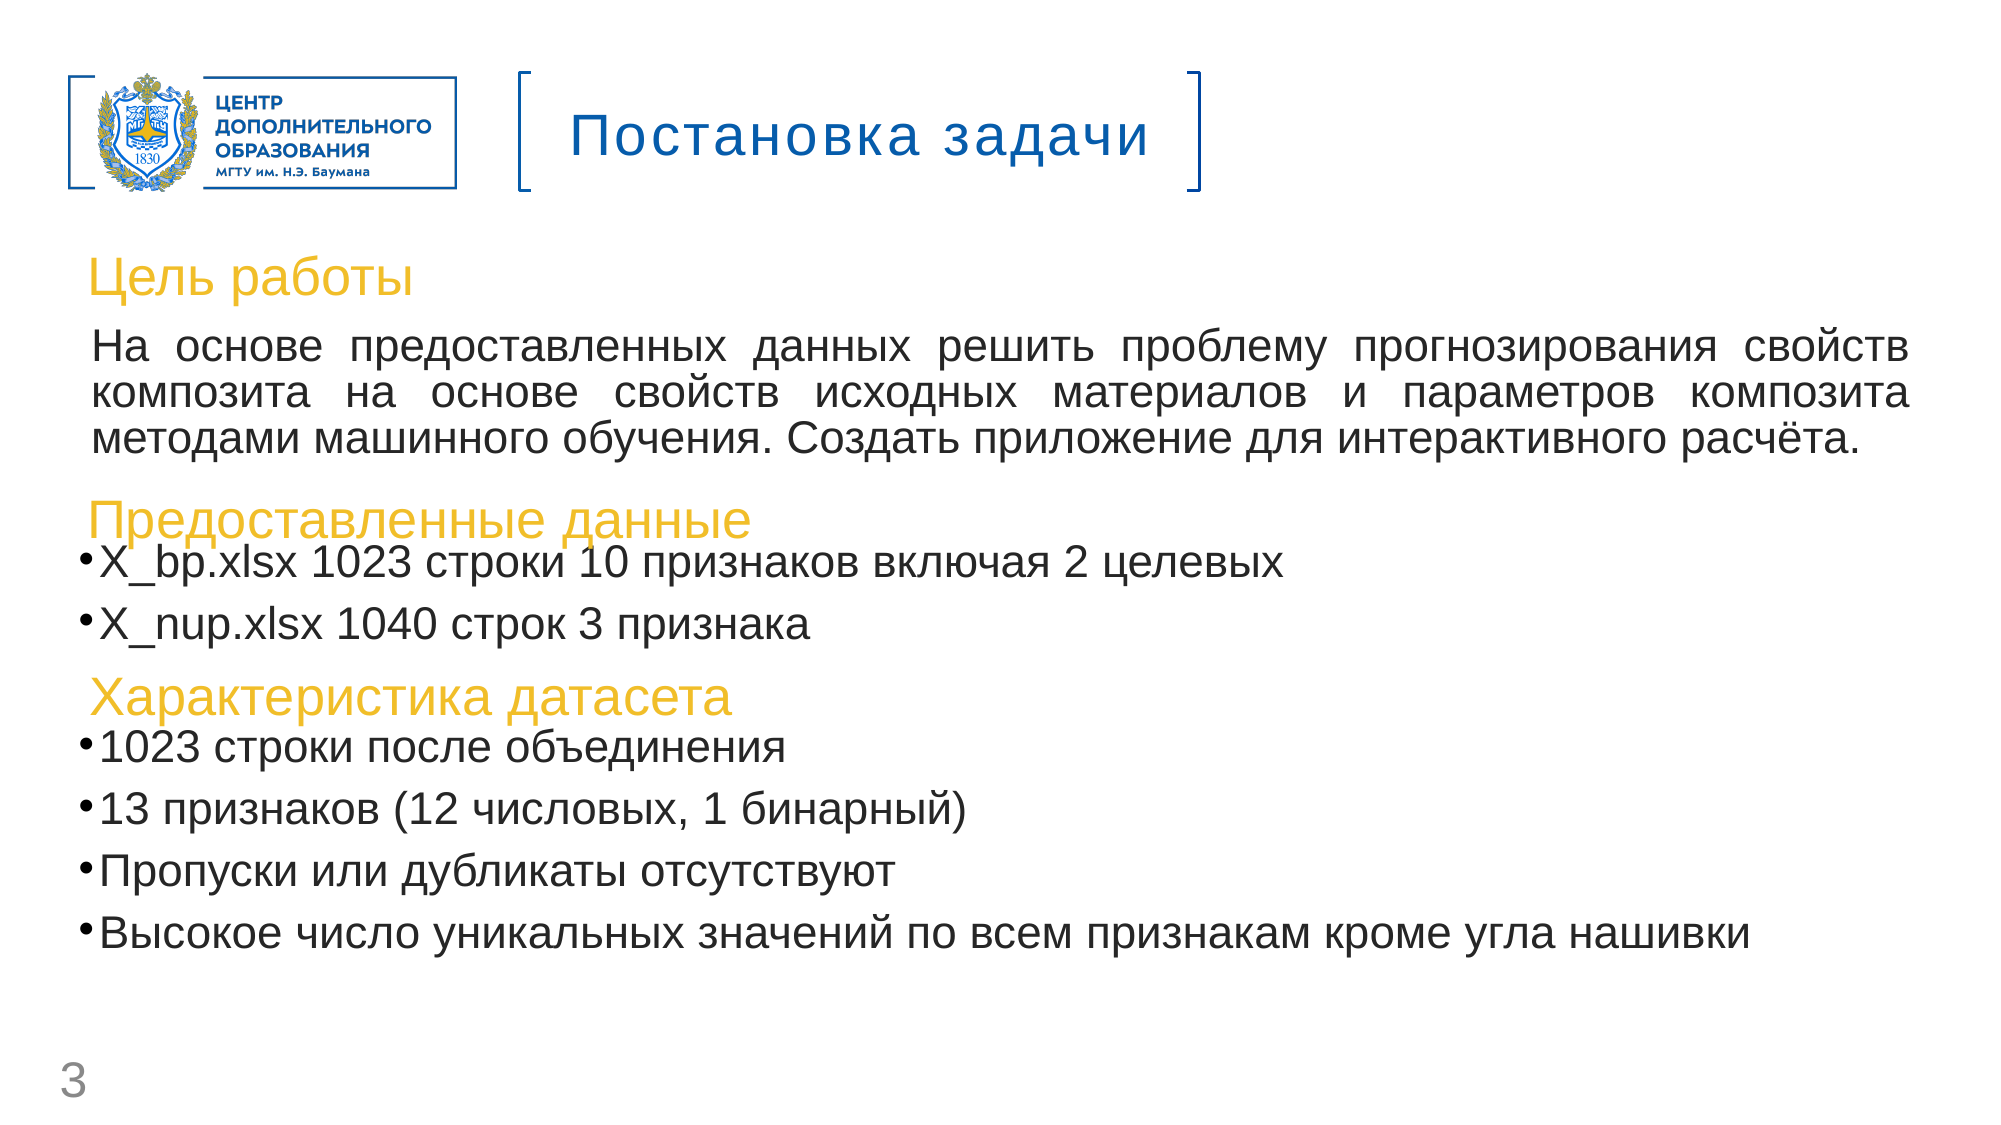

Постановка задачи

Цель работы
# На основе предоставленных данных решить проблему прогнозирования свойств композита на основе свойств исходных материалов и параметров композита методами машинного обучения. Создать приложение для интерактивного расчёта.

X_bp.xlsx 1023 строки 10 признаков включая 2 целевых
X_nup.xlsx 1040 строк 3 признака

1023 строки после объединения
13 признаков (12 числовых, 1 бинарный)
Пропуски или дубликаты отсутствуют
Высокое число уникальных значений по всем признакам кроме угла нашивки
Предоставленные данные
Характеристика датасета
3